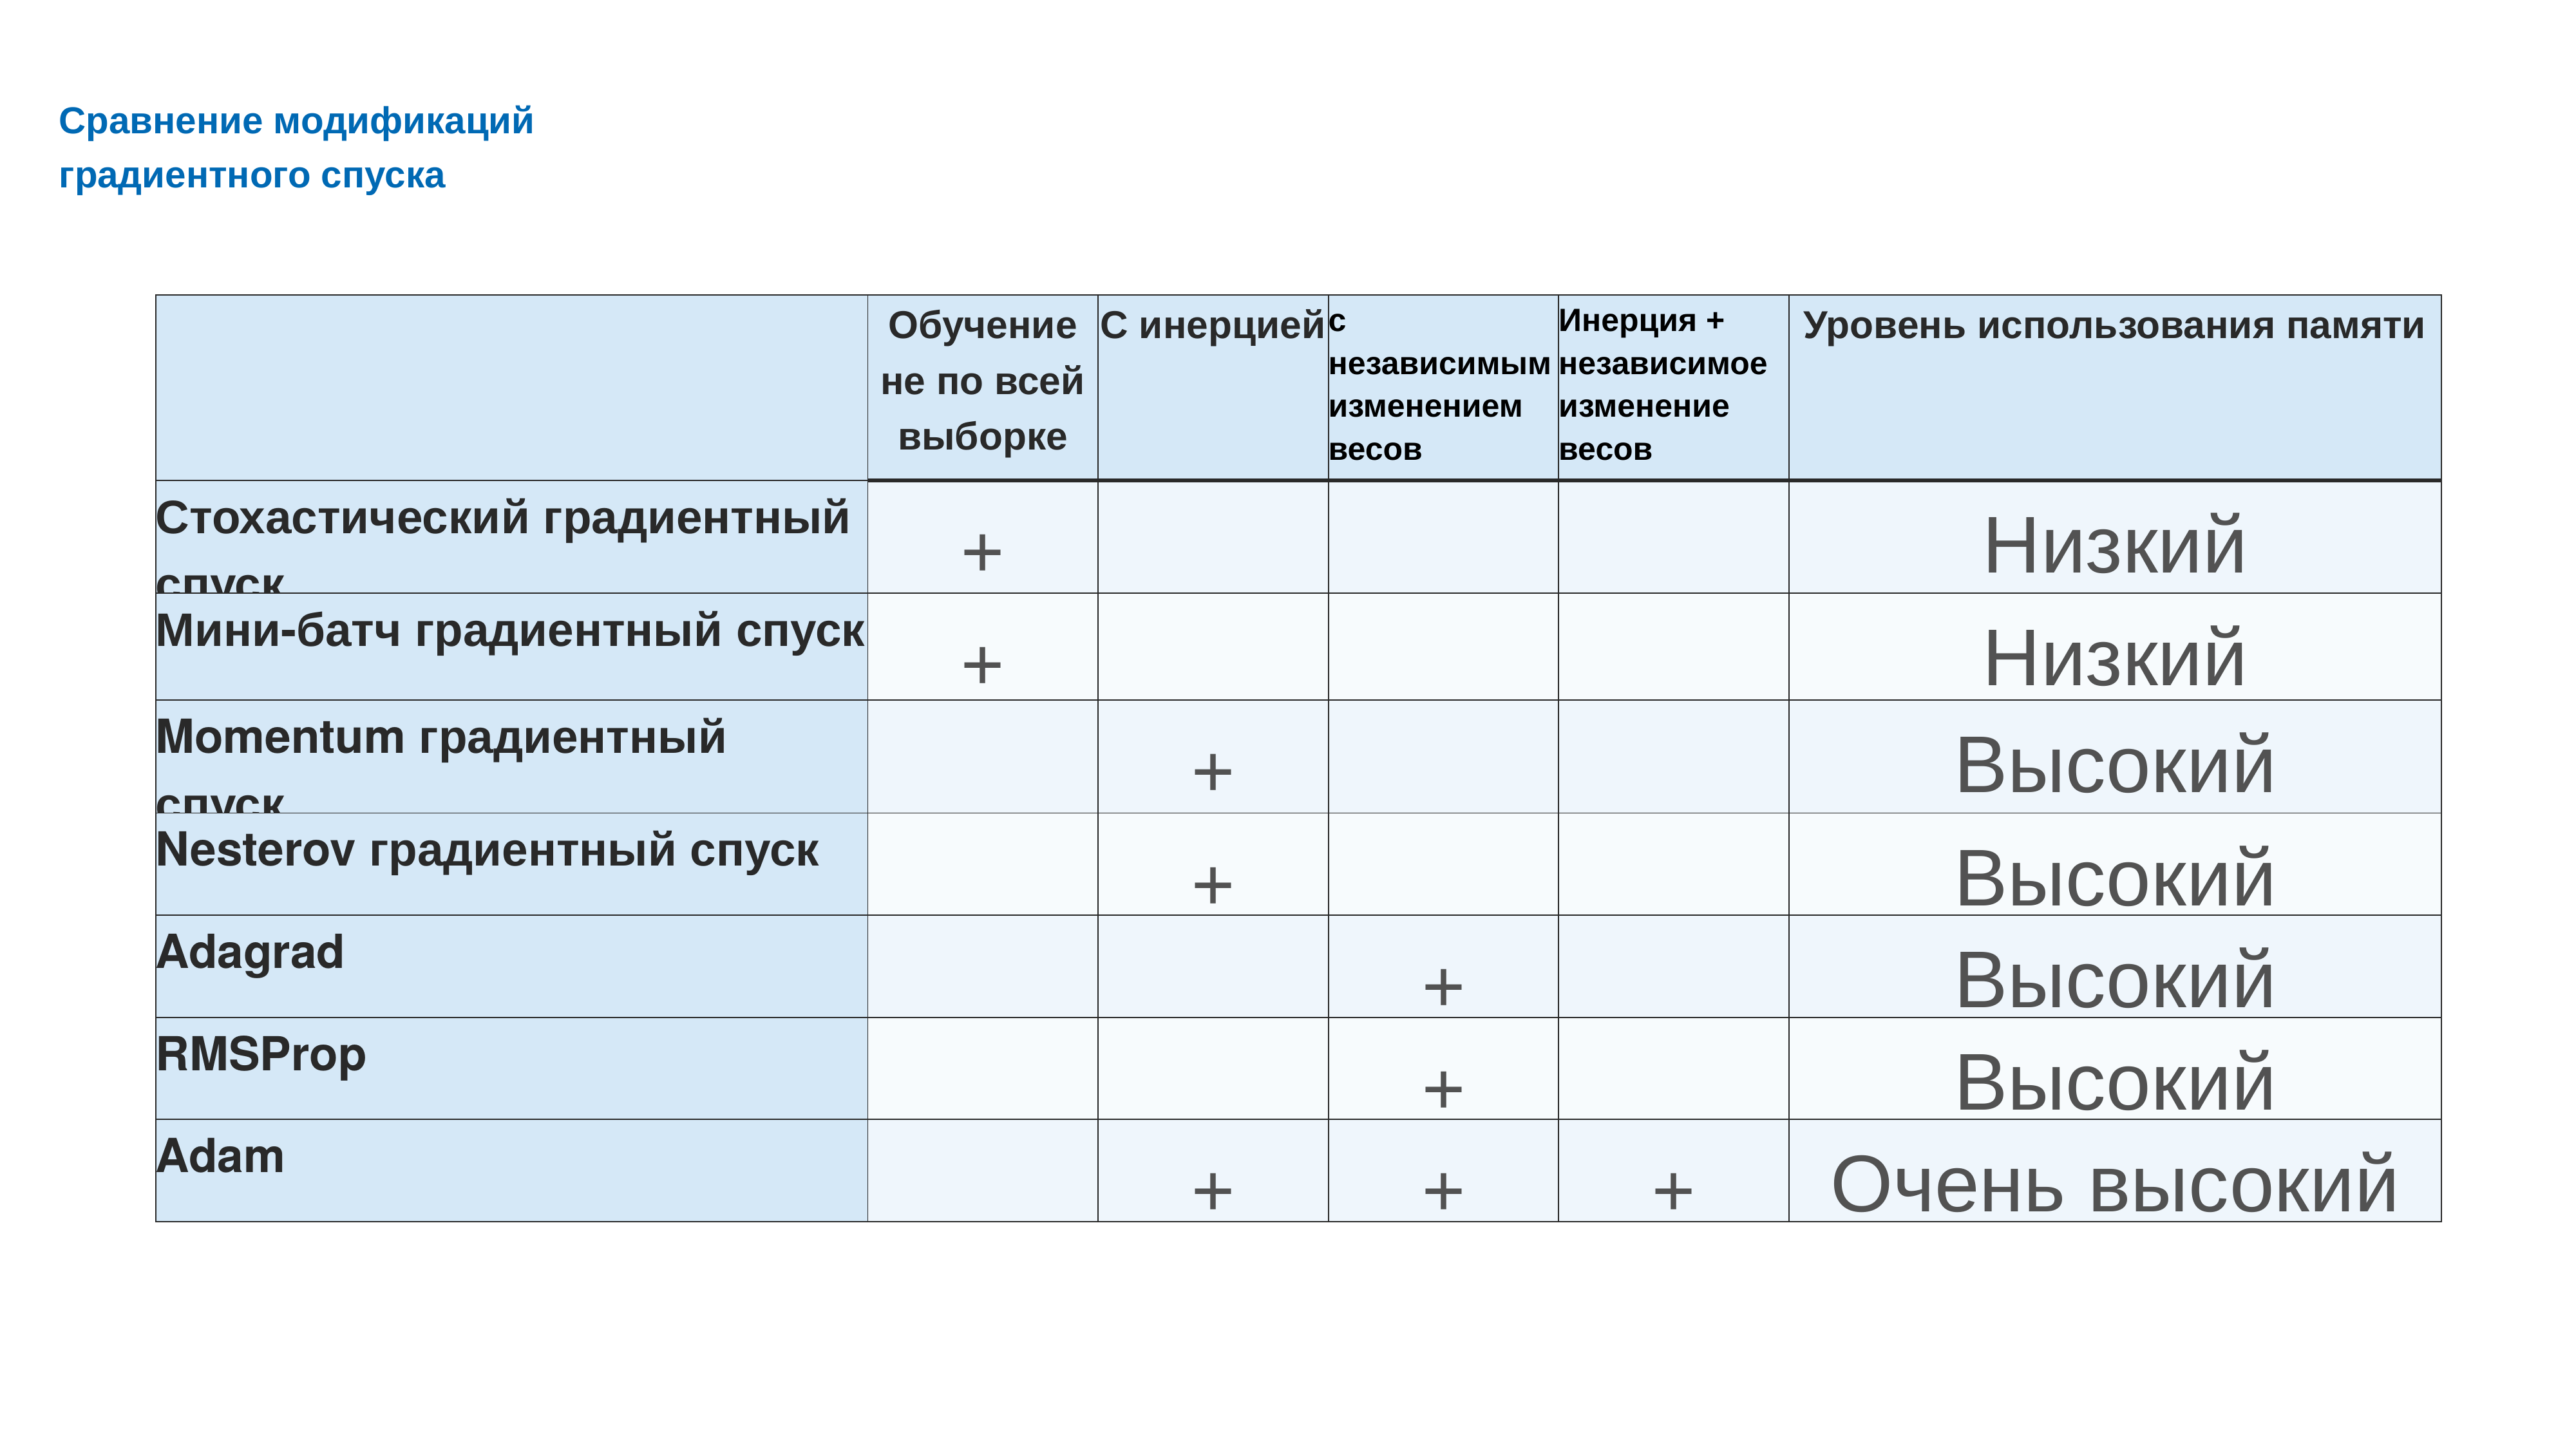

Сравнение модификаций градиентного спуска
|  | Обучение не по всей выборке | С инерцией | с независимым изменением весов | Инерция + независимое изменение весов | Уровень использования памяти |
| --- | --- | --- | --- | --- | --- |
| Стохастический градиентный спуск | + |  |  |  | Низкий |
| Мини-батч градиентный спуск | + |  |  |  | Низкий |
| Momentum градиентный спуск |  | + |  |  | Высокий |
| Nesterov градиентный спуск |  | + |  |  | Высокий |
| Adagrad |  |  | + |  | Высокий |
| RMSProp |  |  | + |  | Высокий |
| Adam |  | + | + | + | Очень высокий |